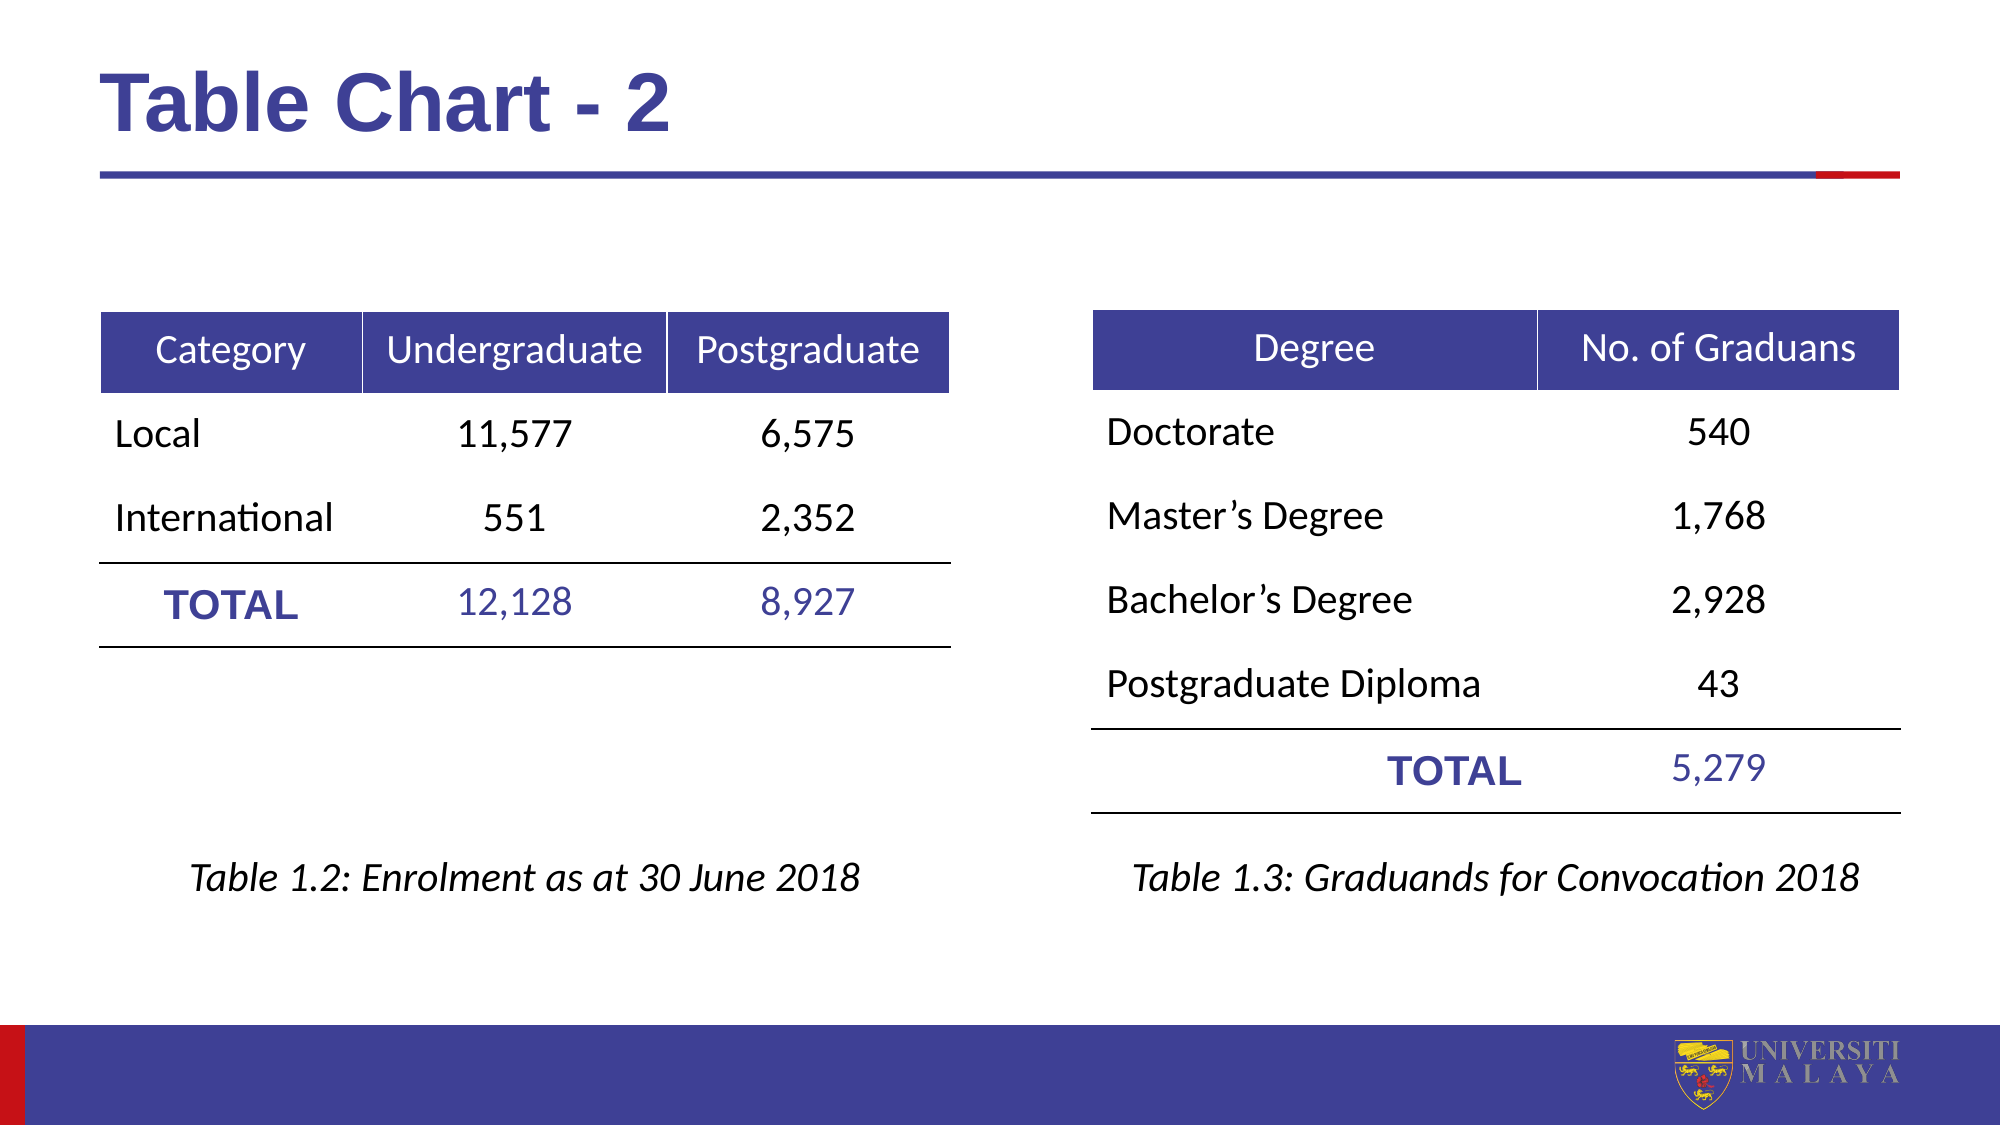

# Table Chart - 2
| Degree | No. of Graduans |
| --- | --- |
| Doctorate | 540 |
| Master’s Degree | 1,768 |
| Bachelor’s Degree | 2,928 |
| Postgraduate Diploma | 43 |
| TOTAL | 5,279 |
| Category | Undergraduate | Postgraduate |
| --- | --- | --- |
| Local | 11,577 | 6,575 |
| International | 551 | 2,352 |
| TOTAL | 12,128 | 8,927 |
Table 1.2: Enrolment as at 30 June 2018
Table 1.3: Graduands for Convocation 2018